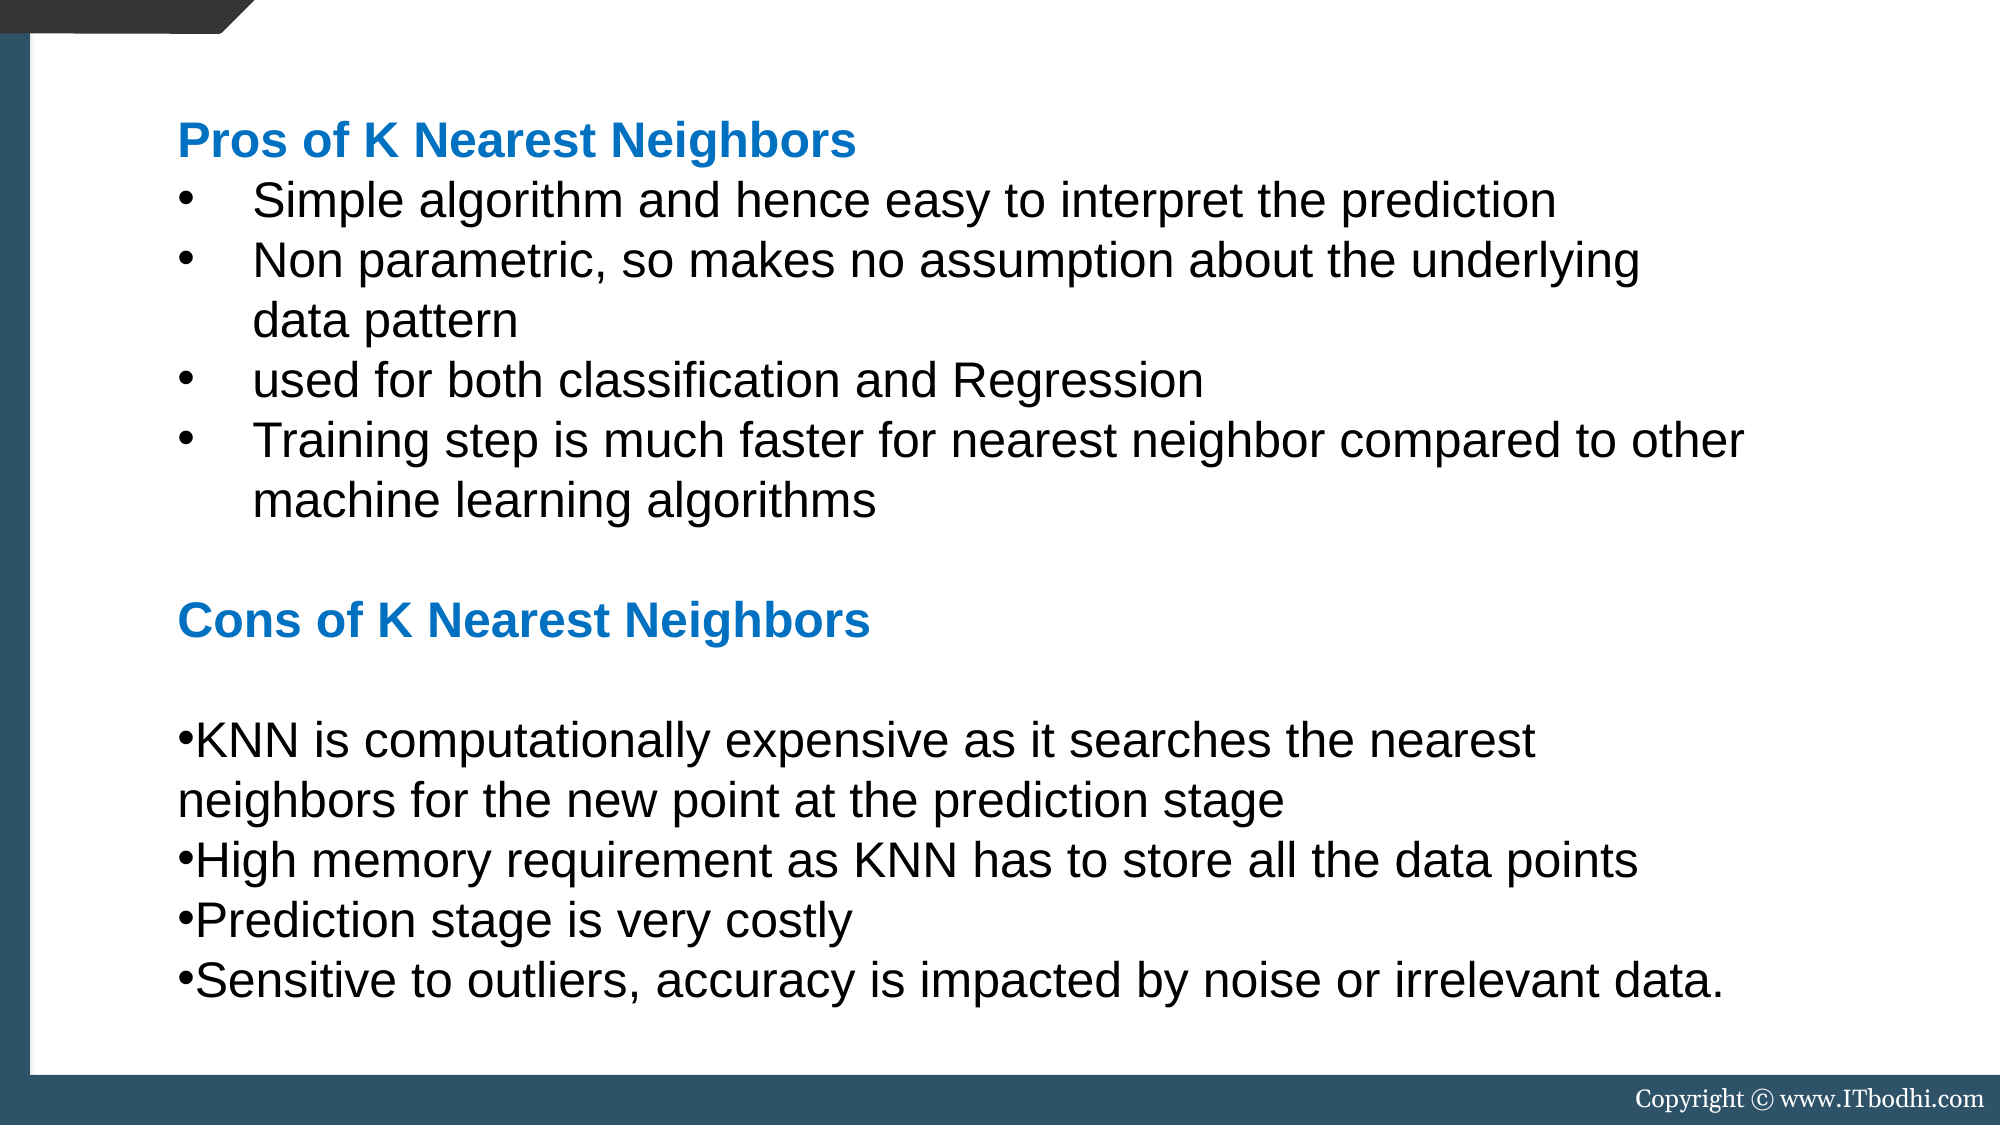

Pros of K Nearest Neighbors
Simple algorithm and hence easy to interpret the prediction
Non parametric, so makes no assumption about the underlying data pattern
used for both classification and Regression
Training step is much faster for nearest neighbor compared to other machine learning algorithms

Cons of K Nearest Neighbors

KNN is computationally expensive as it searches the nearest neighbors for the new point at the prediction stage
High memory requirement as KNN has to store all the data points
Prediction stage is very costly
Sensitive to outliers, accuracy is impacted by noise or irrelevant data.

Copyright © www.ITbodhi.com